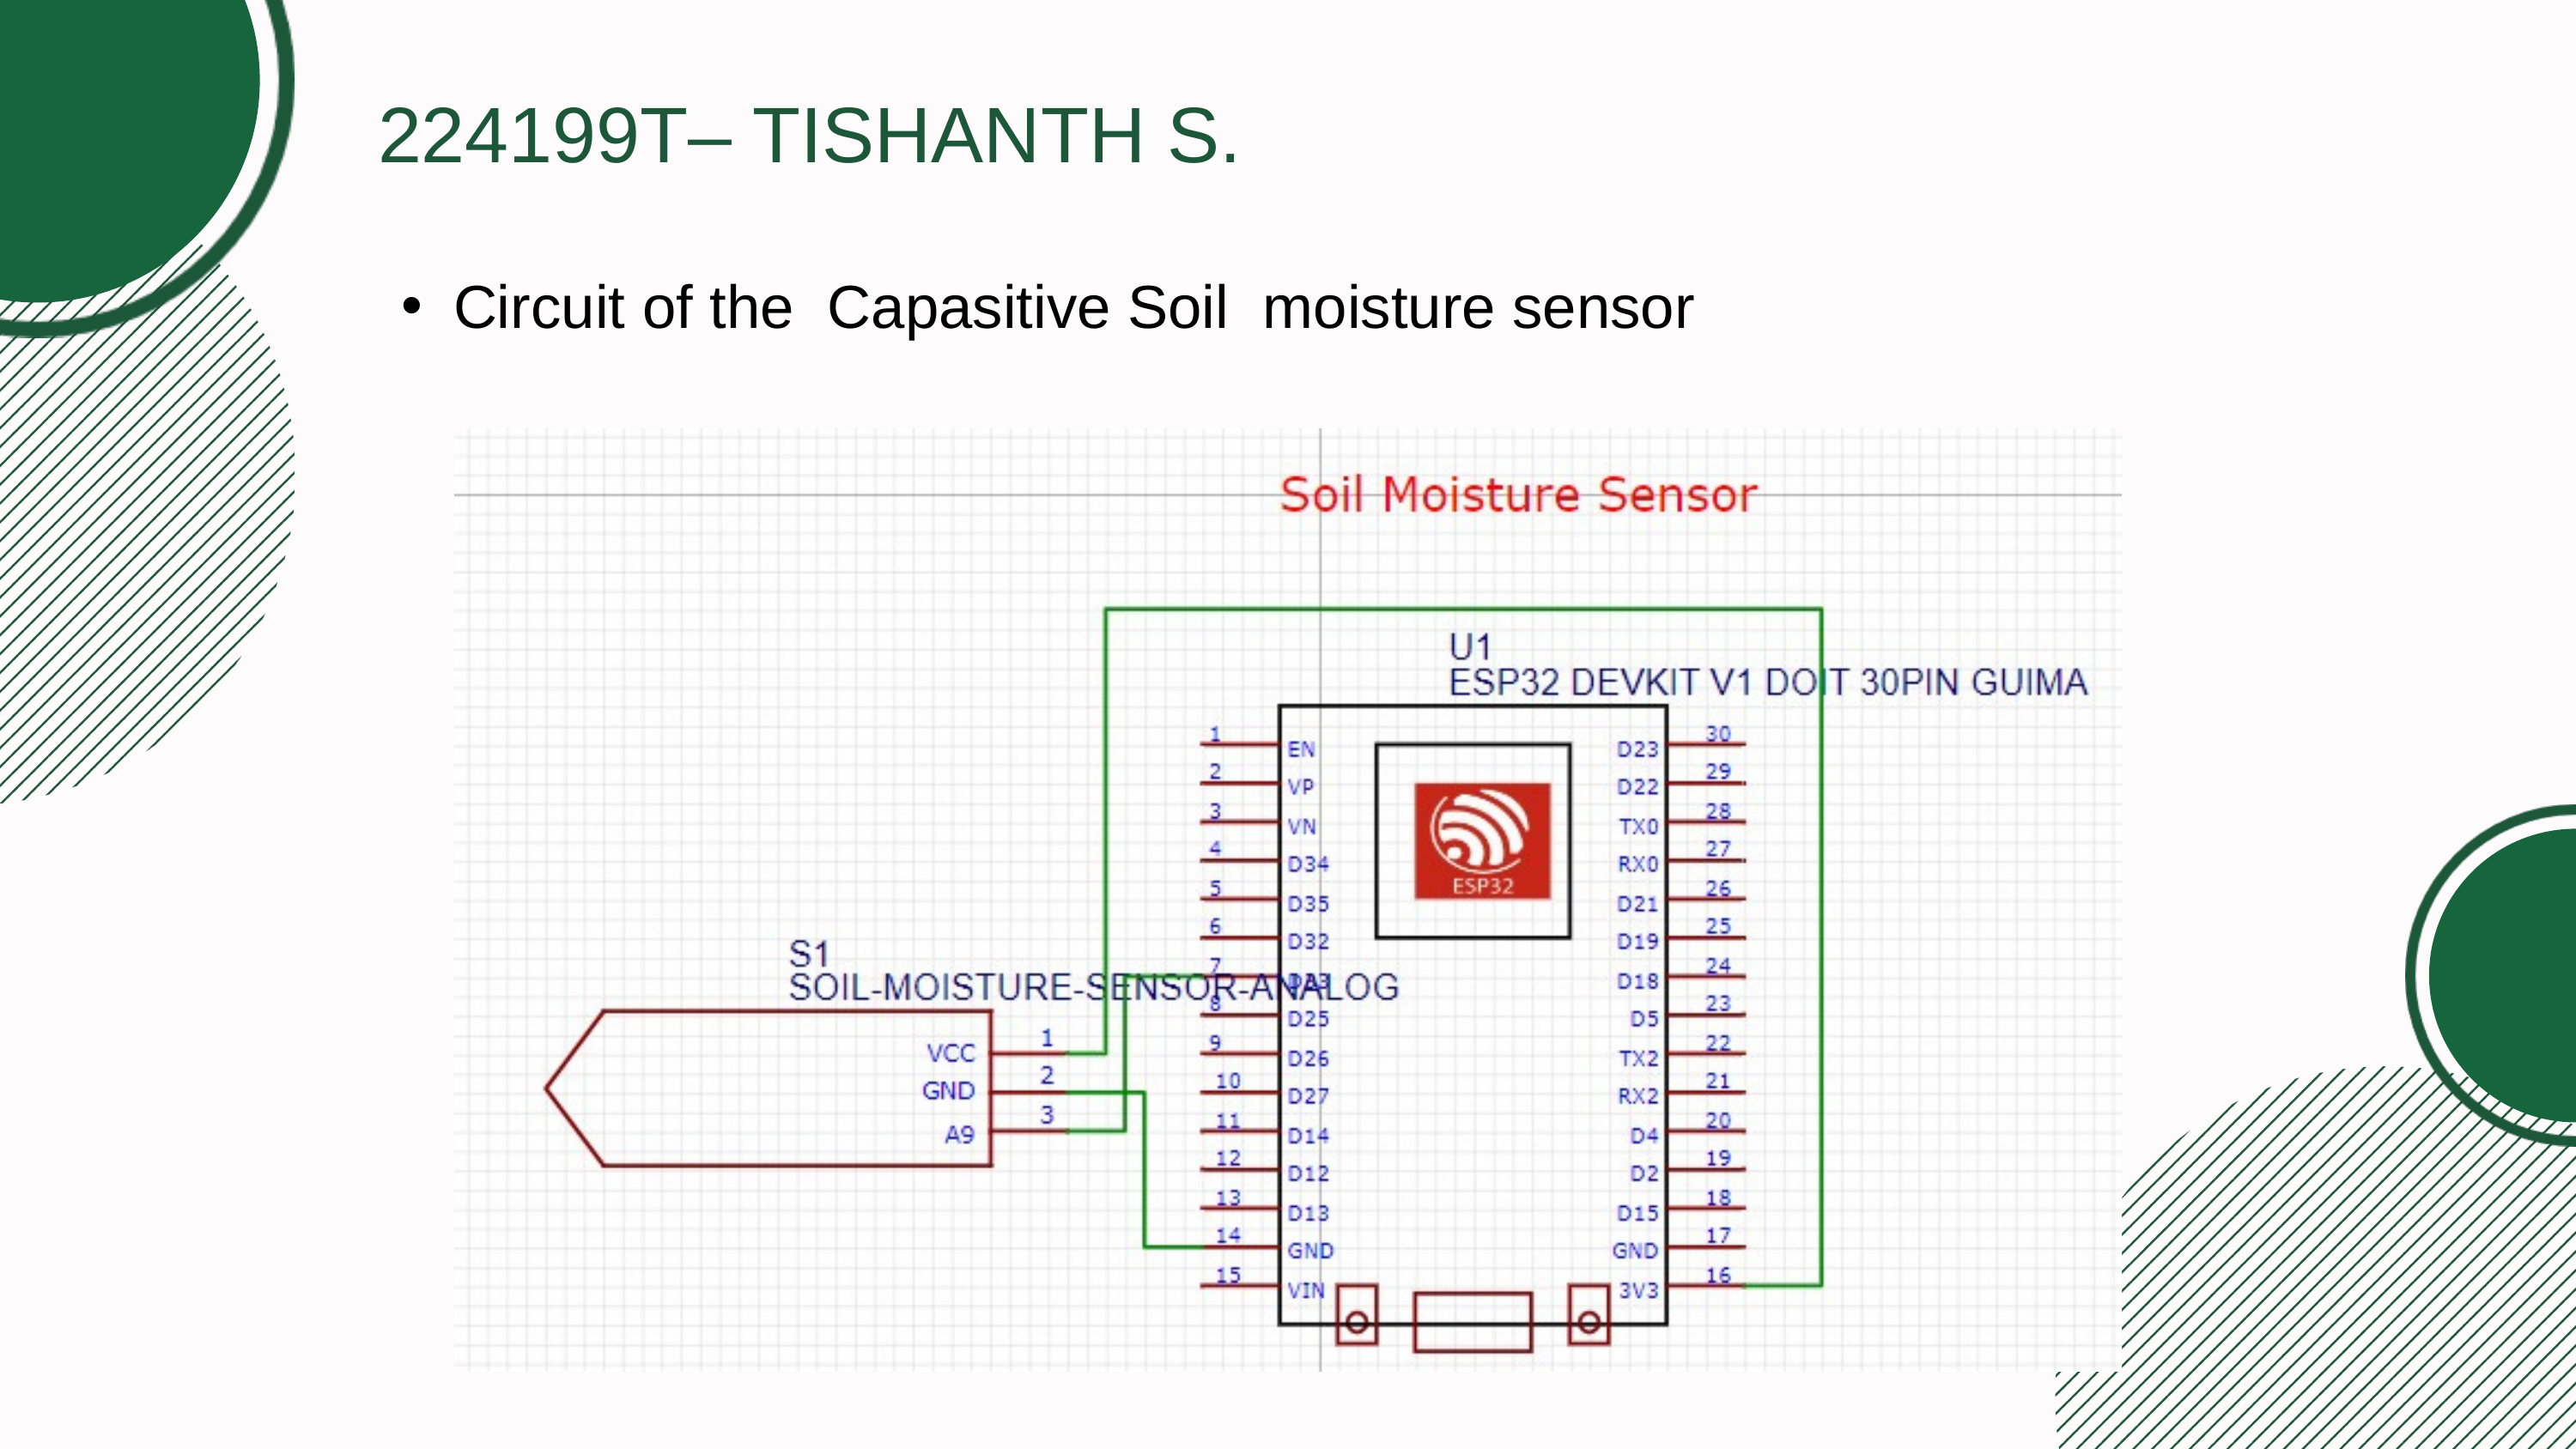

224199T– TISHANTH S.

Circuit of the  Capasitive Soil  moisture sensor